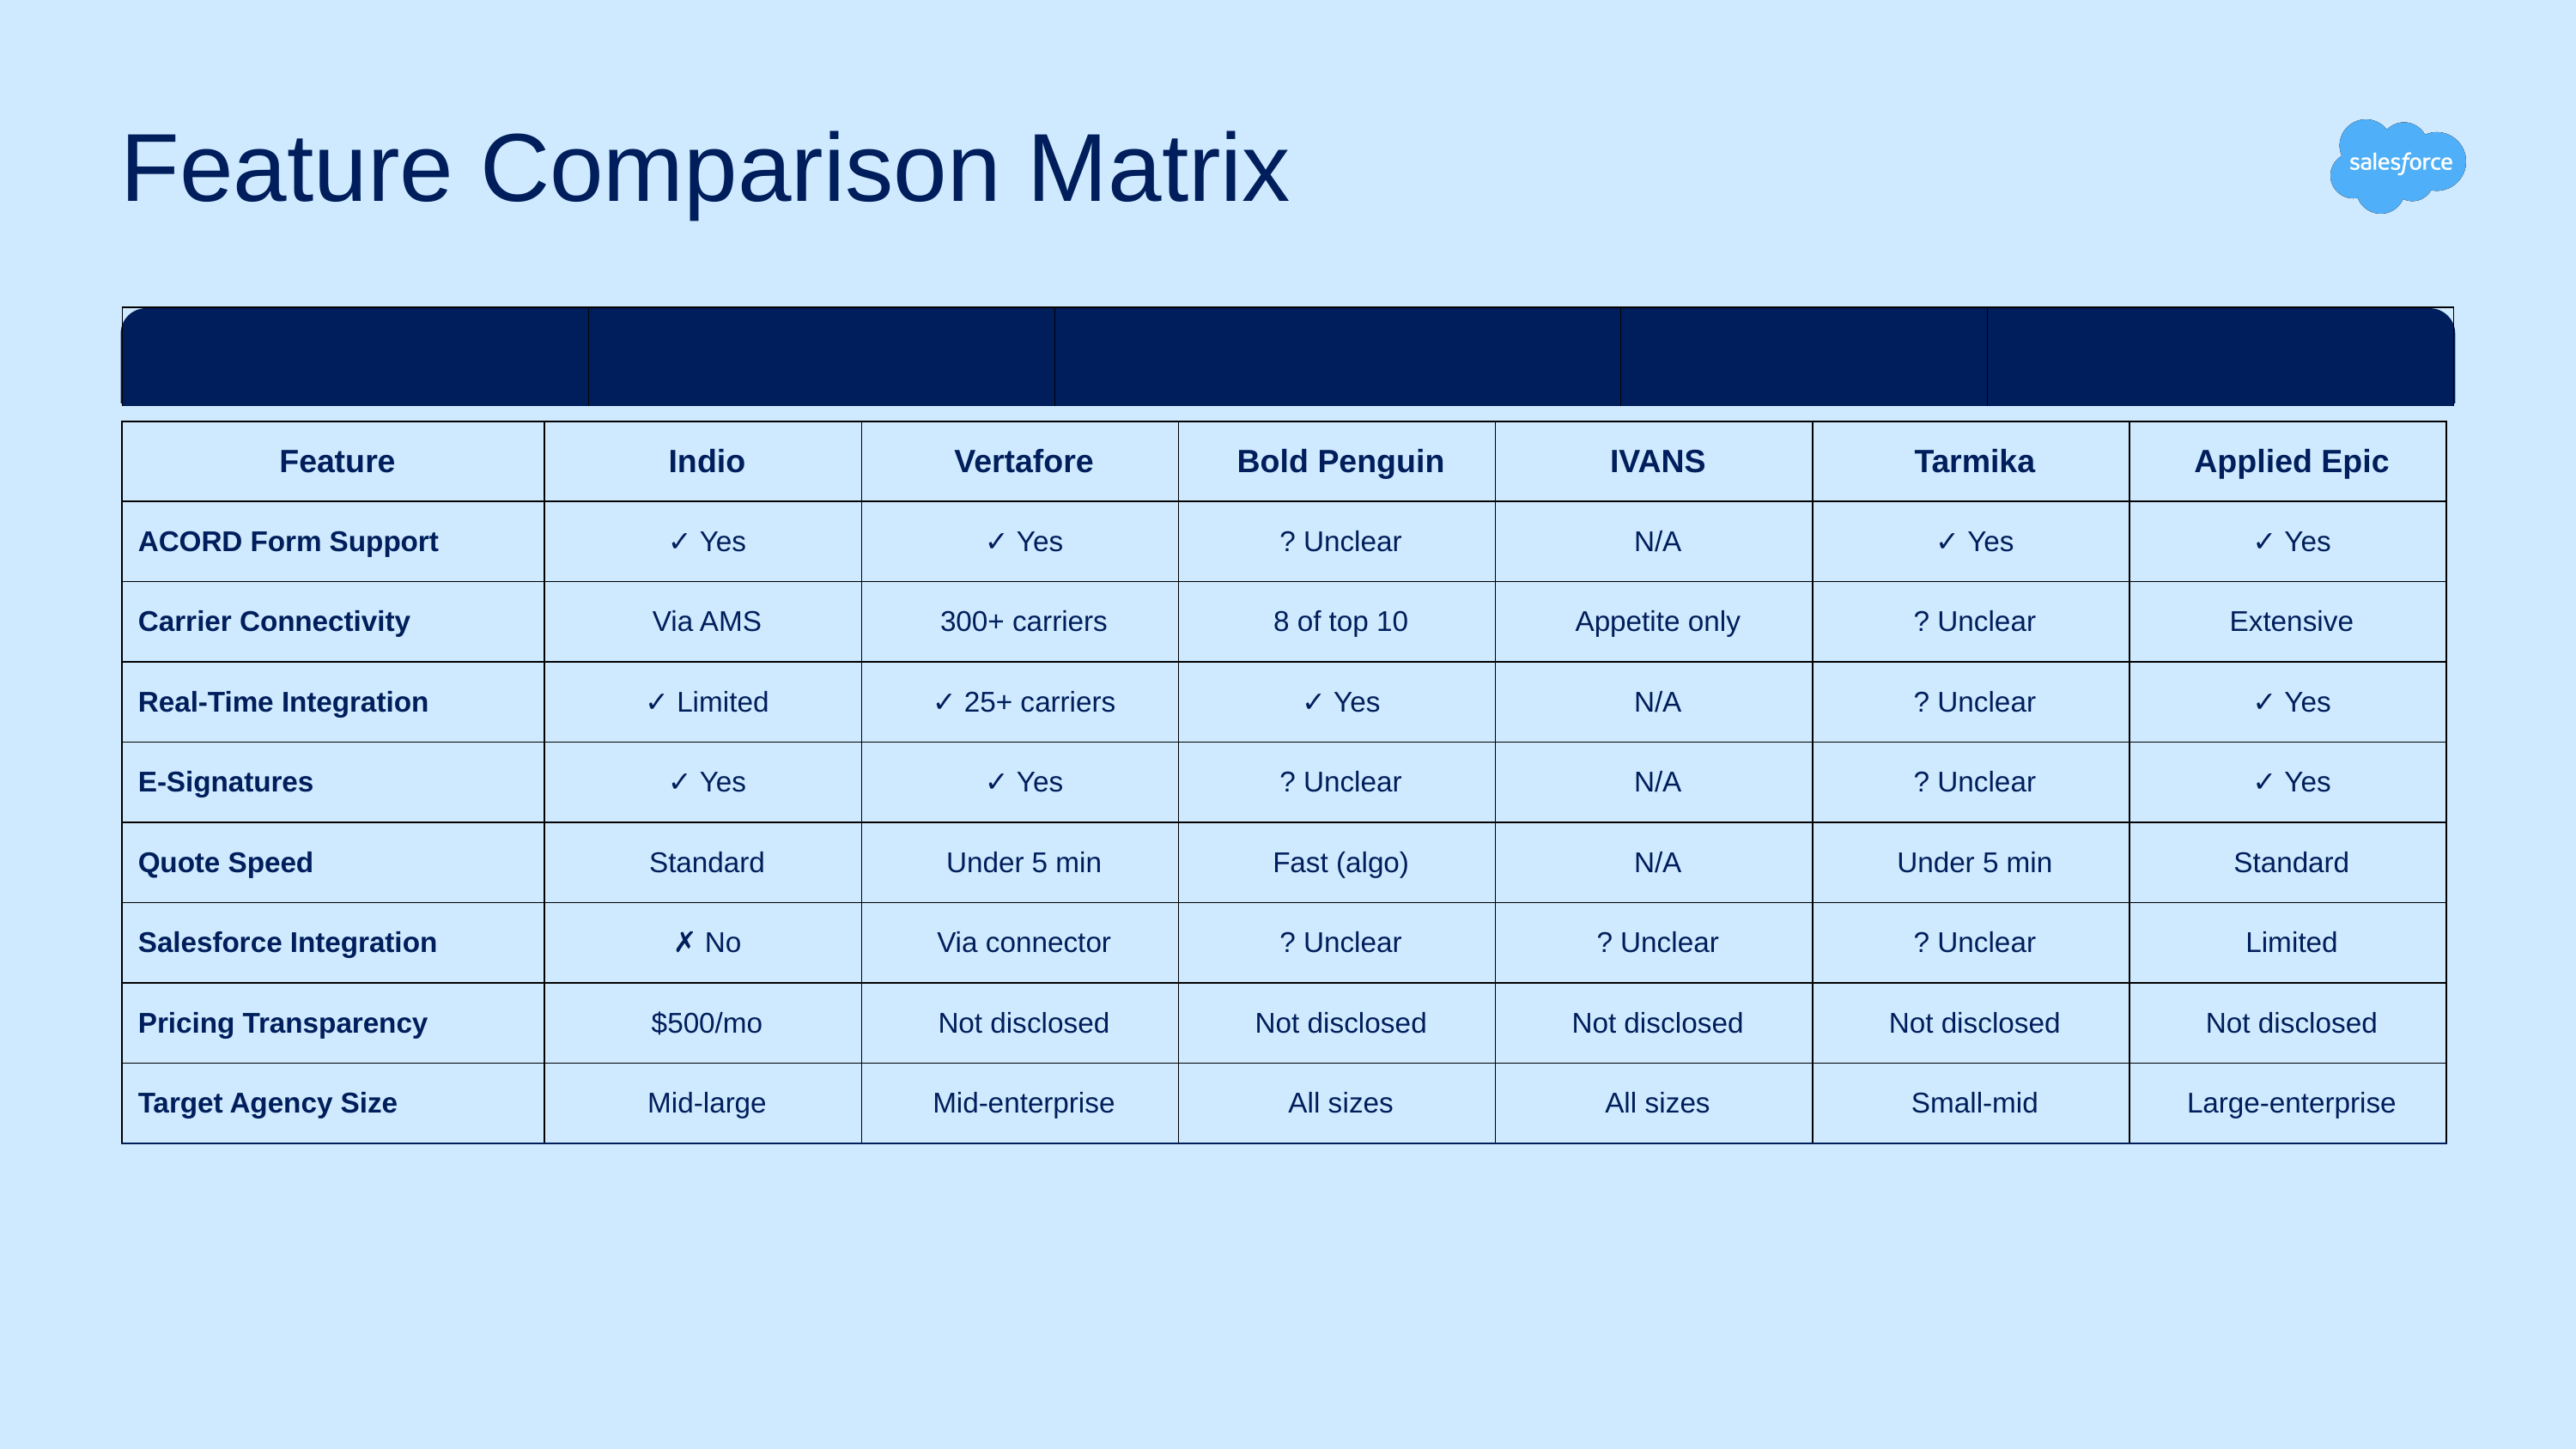

# Feature Comparison Matrix
|  |  |  |  |  |
| --- | --- | --- | --- | --- |

| Feature | Indio | Vertafore | Bold Penguin | IVANS | Tarmika | Applied Epic |
| --- | --- | --- | --- | --- | --- | --- |
| ACORD Form Support | ✓ Yes | ✓ Yes | ? Unclear | N/A | ✓ Yes | ✓ Yes |
| Carrier Connectivity | Via AMS | 300+ carriers | 8 of top 10 | Appetite only | ? Unclear | Extensive |
| Real-Time Integration | ✓ Limited | ✓ 25+ carriers | ✓ Yes | N/A | ? Unclear | ✓ Yes |
| E-Signatures | ✓ Yes | ✓ Yes | ? Unclear | N/A | ? Unclear | ✓ Yes |
| Quote Speed | Standard | Under 5 min | Fast (algo) | N/A | Under 5 min | Standard |
| Salesforce Integration | ✗ No | Via connector | ? Unclear | ? Unclear | ? Unclear | Limited |
| Pricing Transparency | $500/mo | Not disclosed | Not disclosed | Not disclosed | Not disclosed | Not disclosed |
| Target Agency Size | Mid-large | Mid-enterprise | All sizes | All sizes | Small-mid | Large-enterprise |